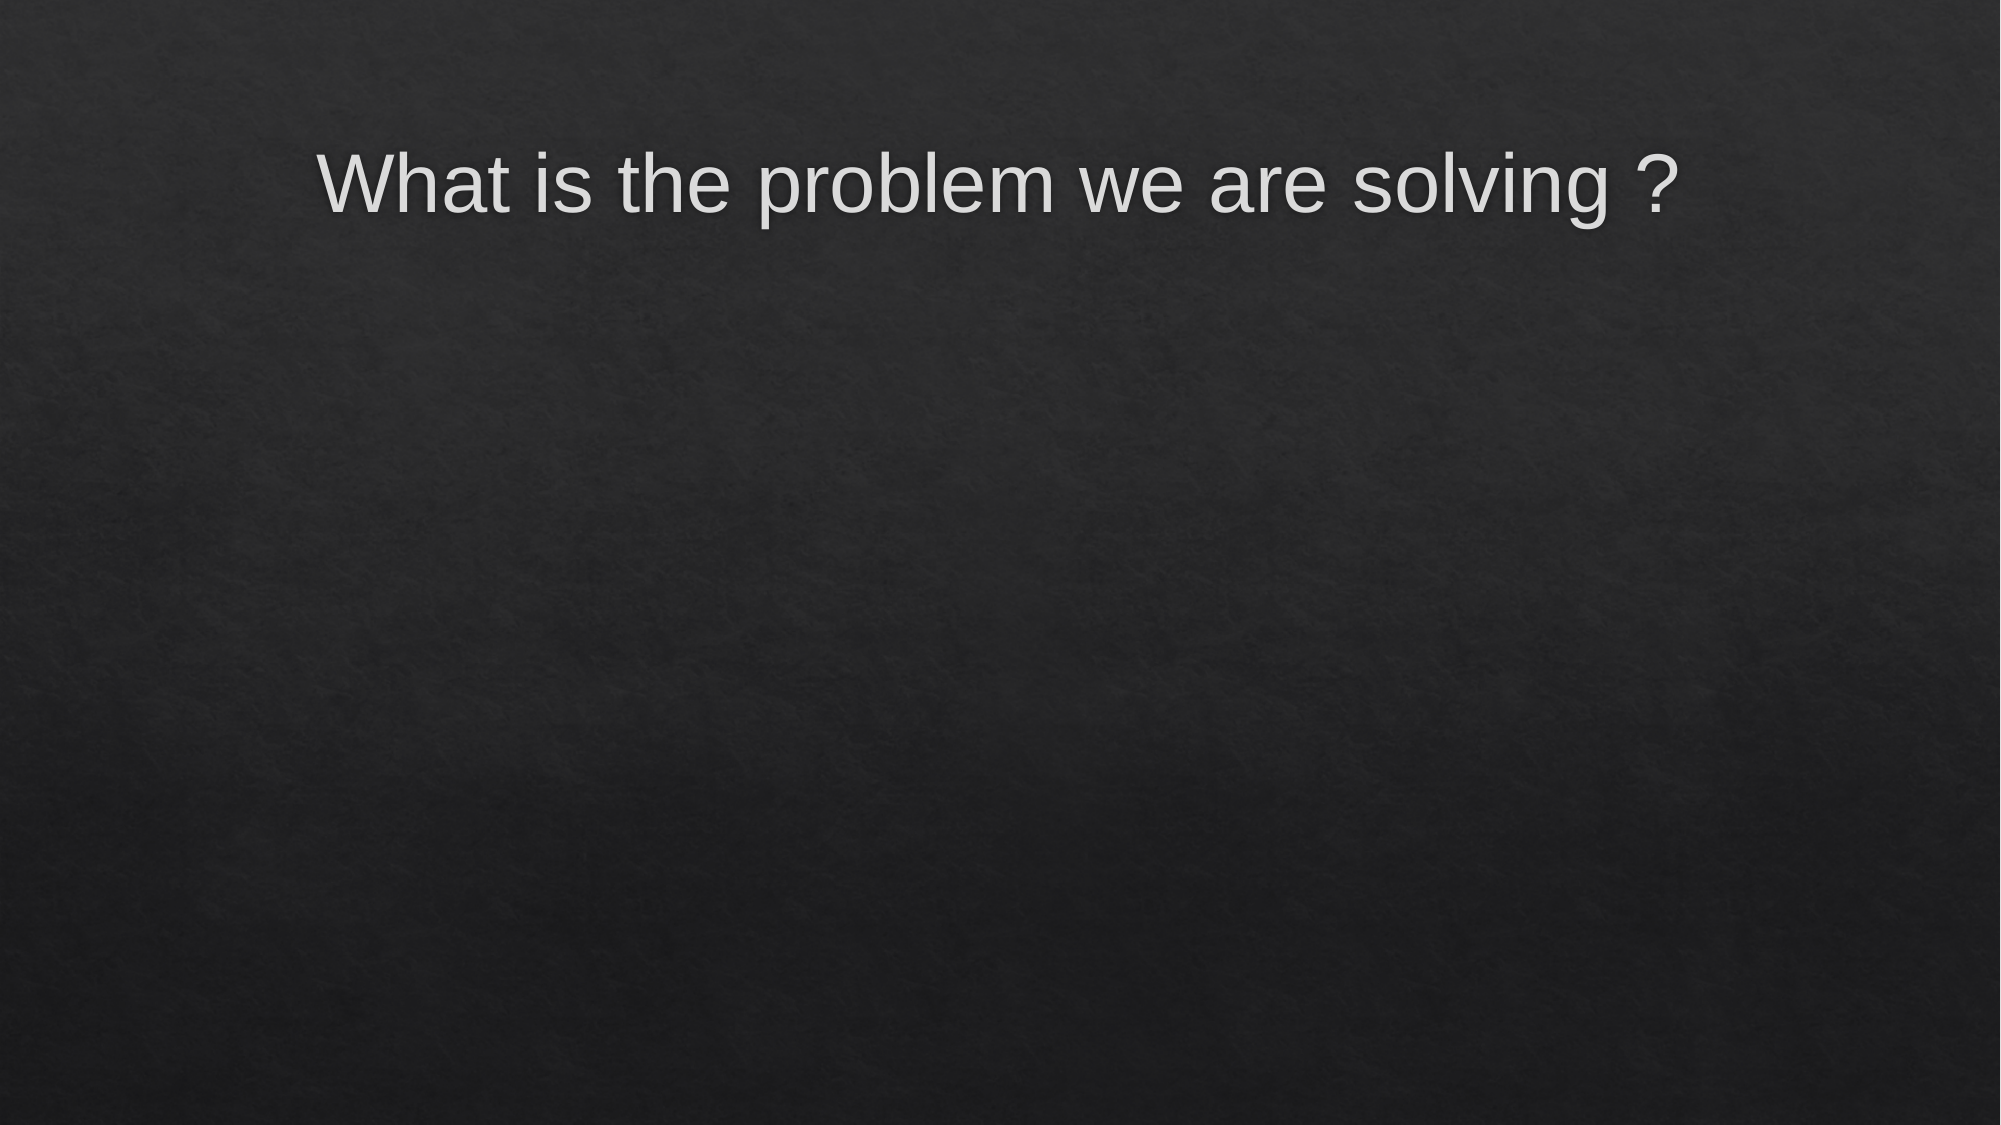

# What is the problem we are solving ?